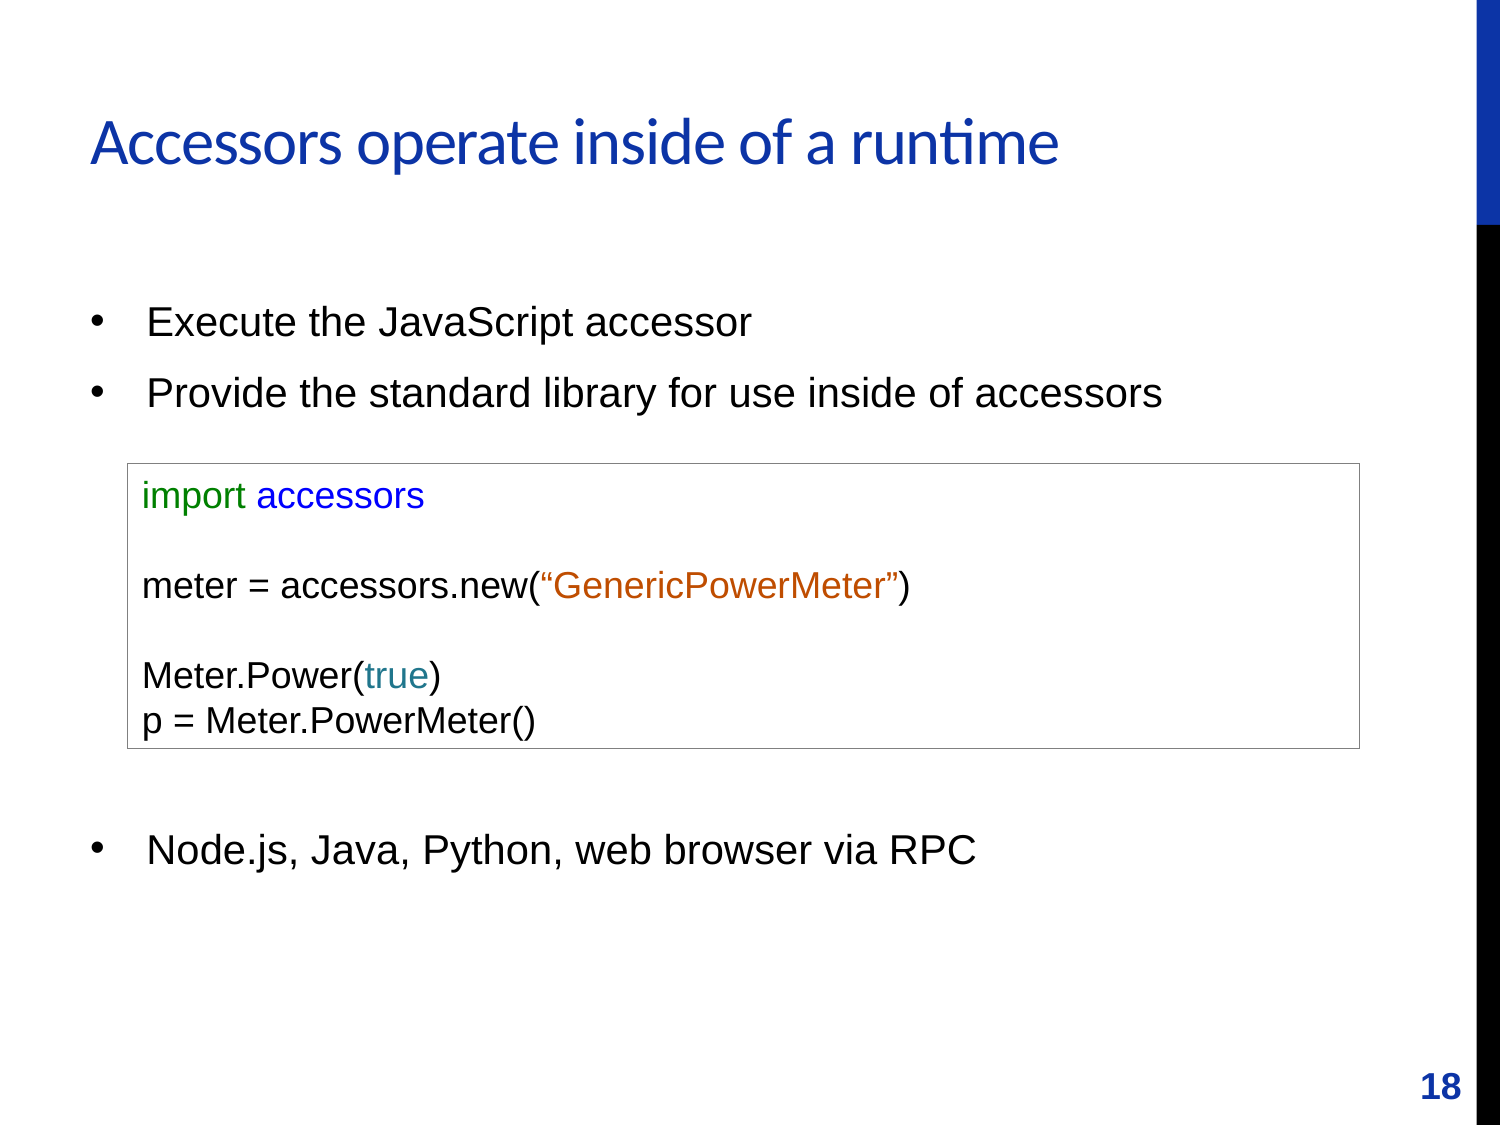

# Accessors operate inside of a runtime
Execute the JavaScript accessor
Provide the standard library for use inside of accessors

import accessors

meter = accessors.new(“GenericPowerMeter”)

Meter.Power(true)
p = Meter.PowerMeter()
Node.js, Java, Python, web browser via RPC
18